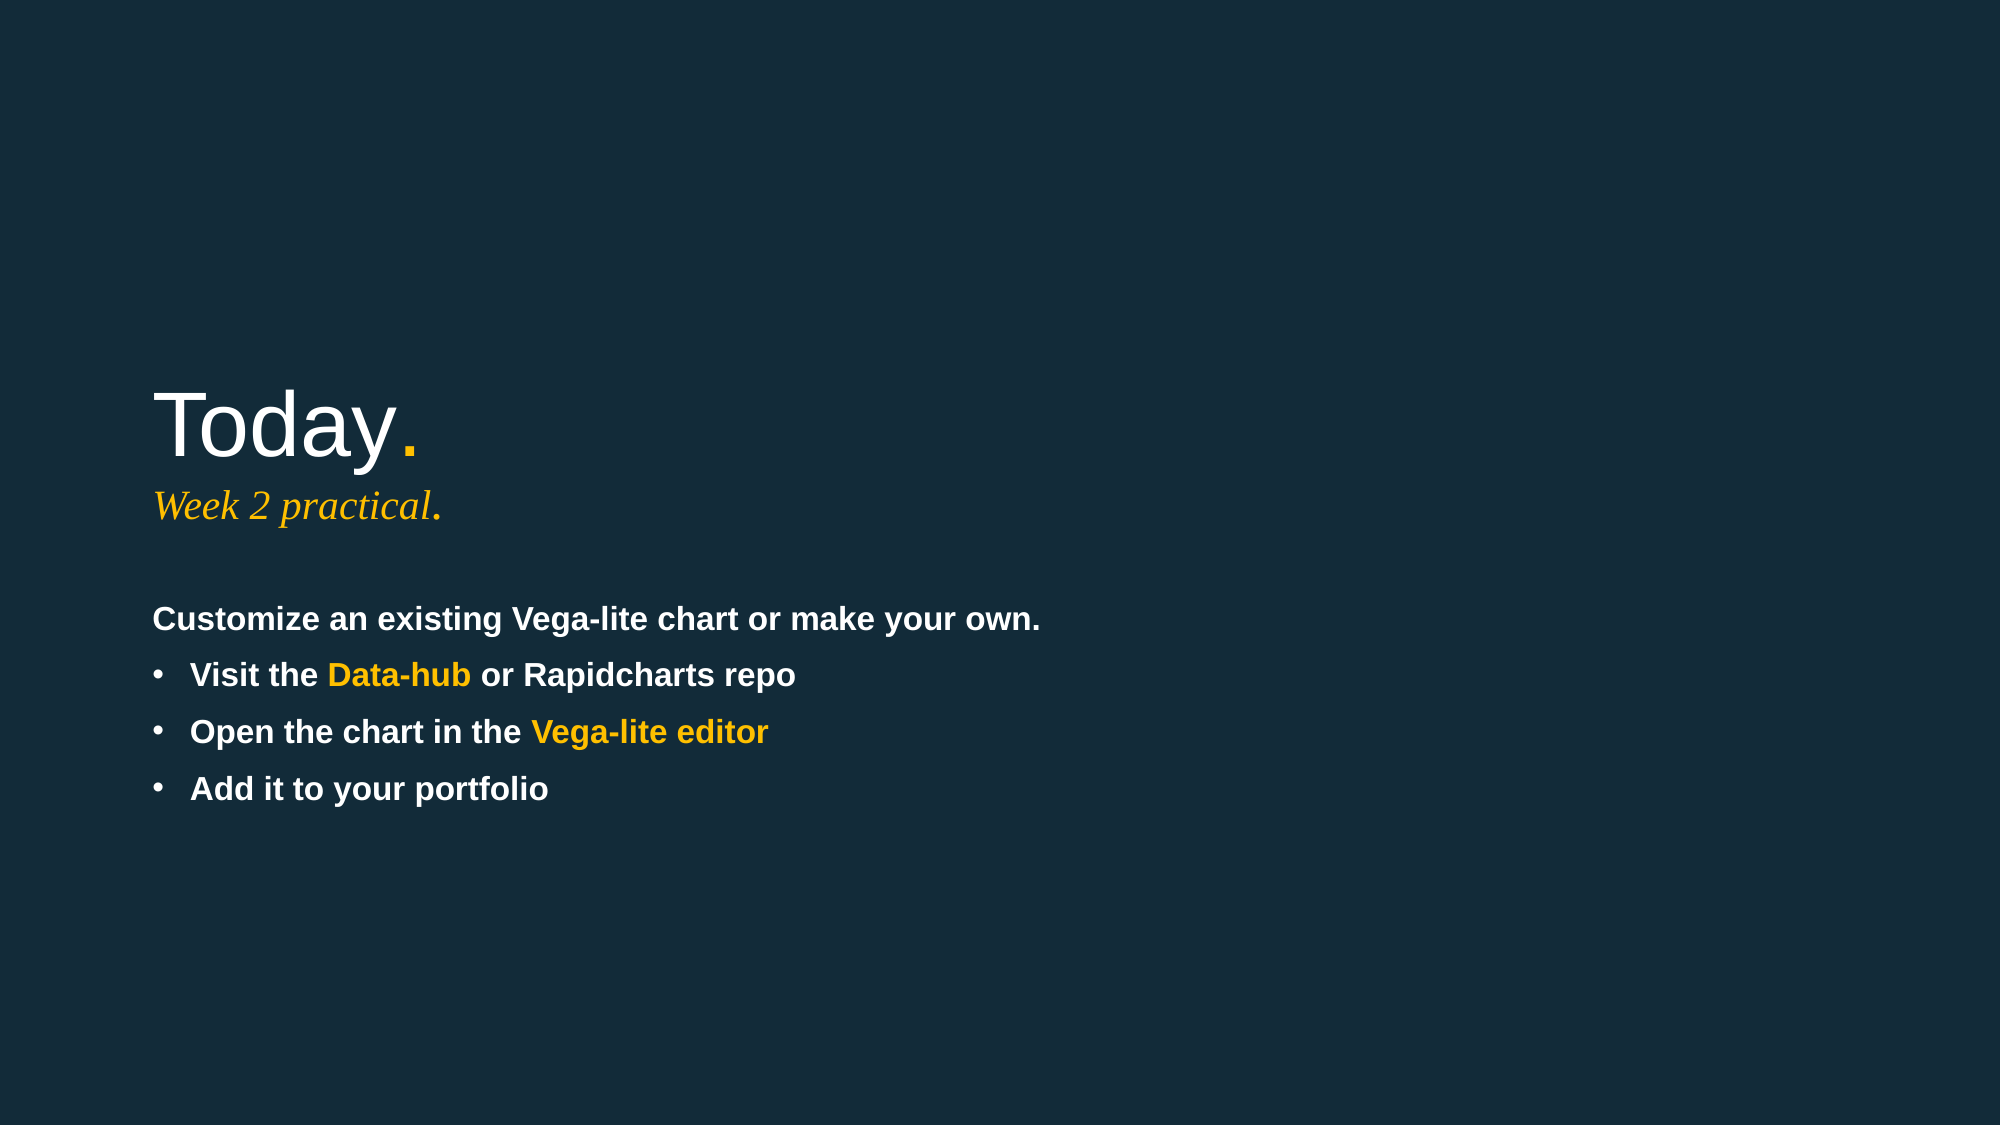

Today.
Week 2 practical.
Customize an existing Vega-lite chart or make your own.
Visit the Data-hub or Rapidcharts repo
Open the chart in the Vega-lite editor
Add it to your portfolio